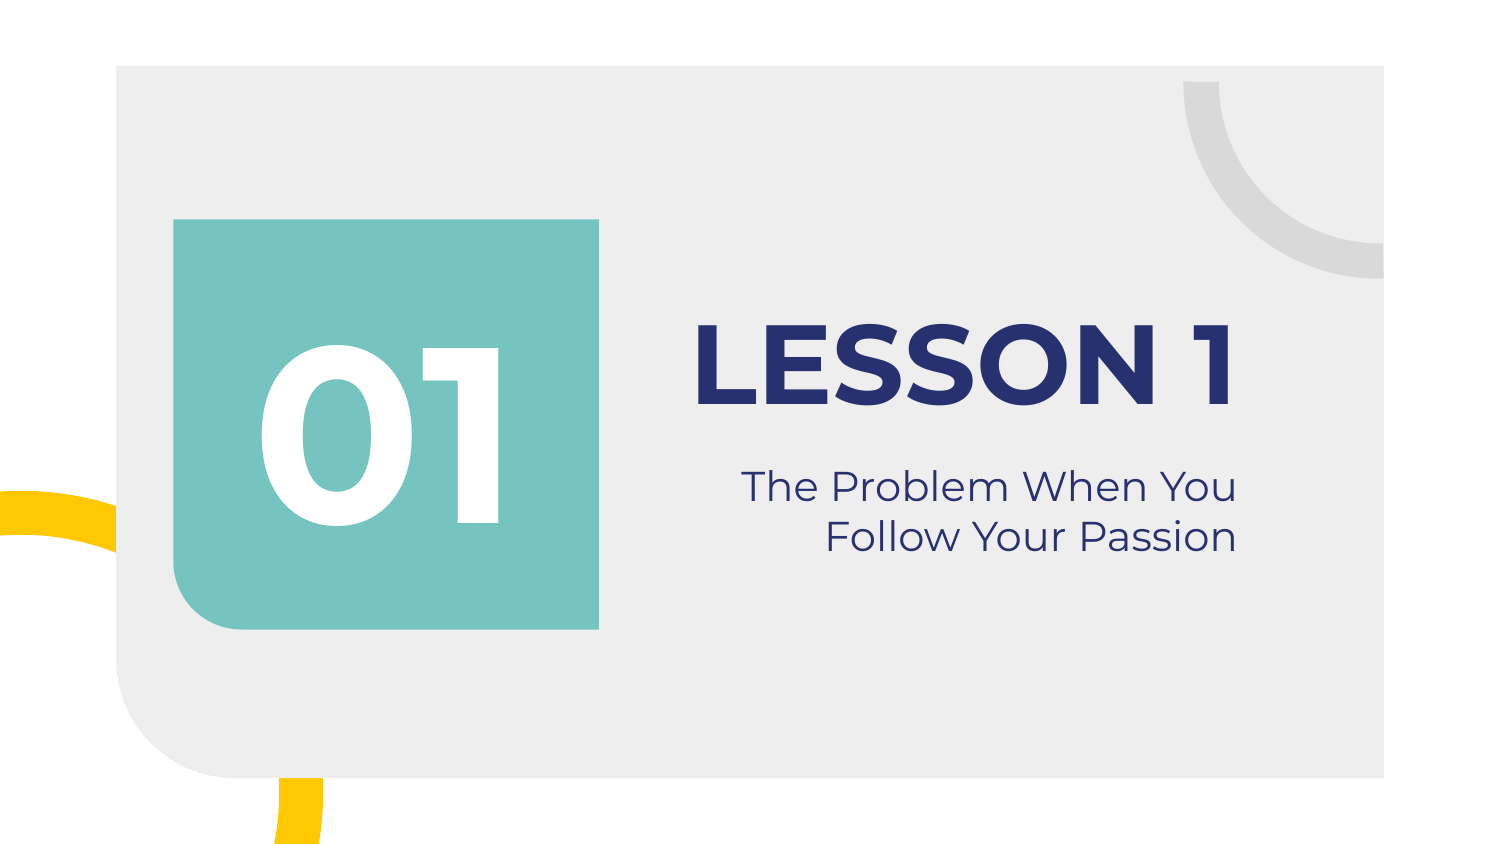

# LESSON 1
01
The Problem When You Follow Your Passion